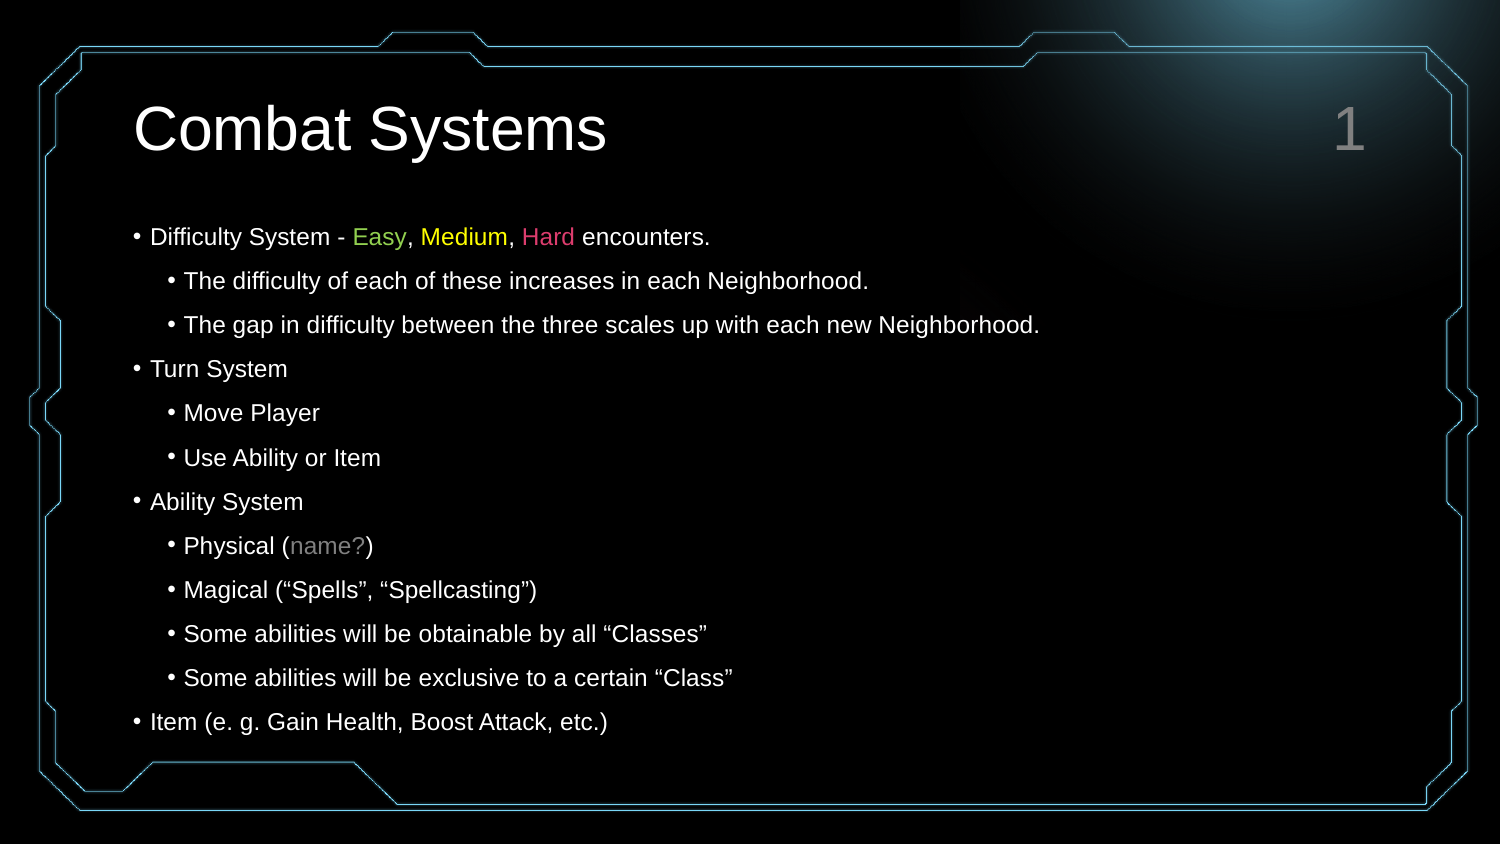

# Combat Systems
1
Difficulty System - Easy, Medium, Hard encounters.
The difficulty of each of these increases in each Neighborhood.
The gap in difficulty between the three scales up with each new Neighborhood.
Turn System
Move Player
Use Ability or Item
Ability System
Physical (name?)
Magical (“Spells”, “Spellcasting”)
Some abilities will be obtainable by all “Classes”
Some abilities will be exclusive to a certain “Class”
Item (e. g. Gain Health, Boost Attack, etc.)